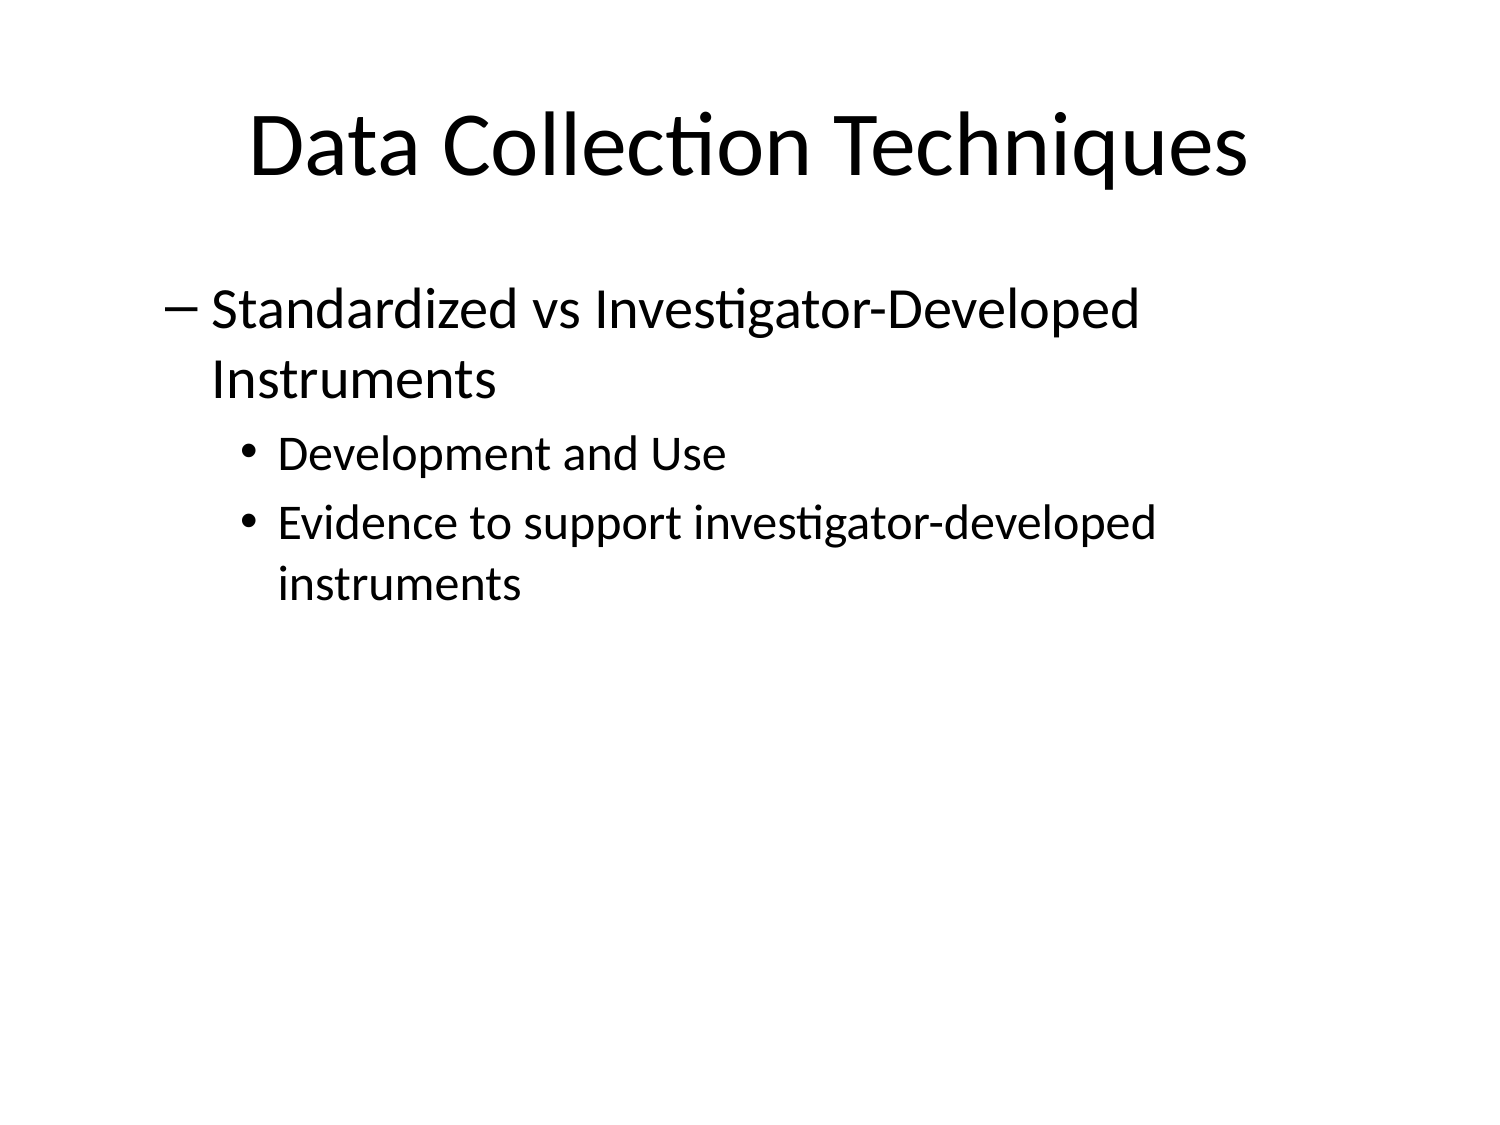

# Data Collection Techniques
Standardized vs Investigator-Developed Instruments
Development and Use
Evidence to support investigator-developed instruments